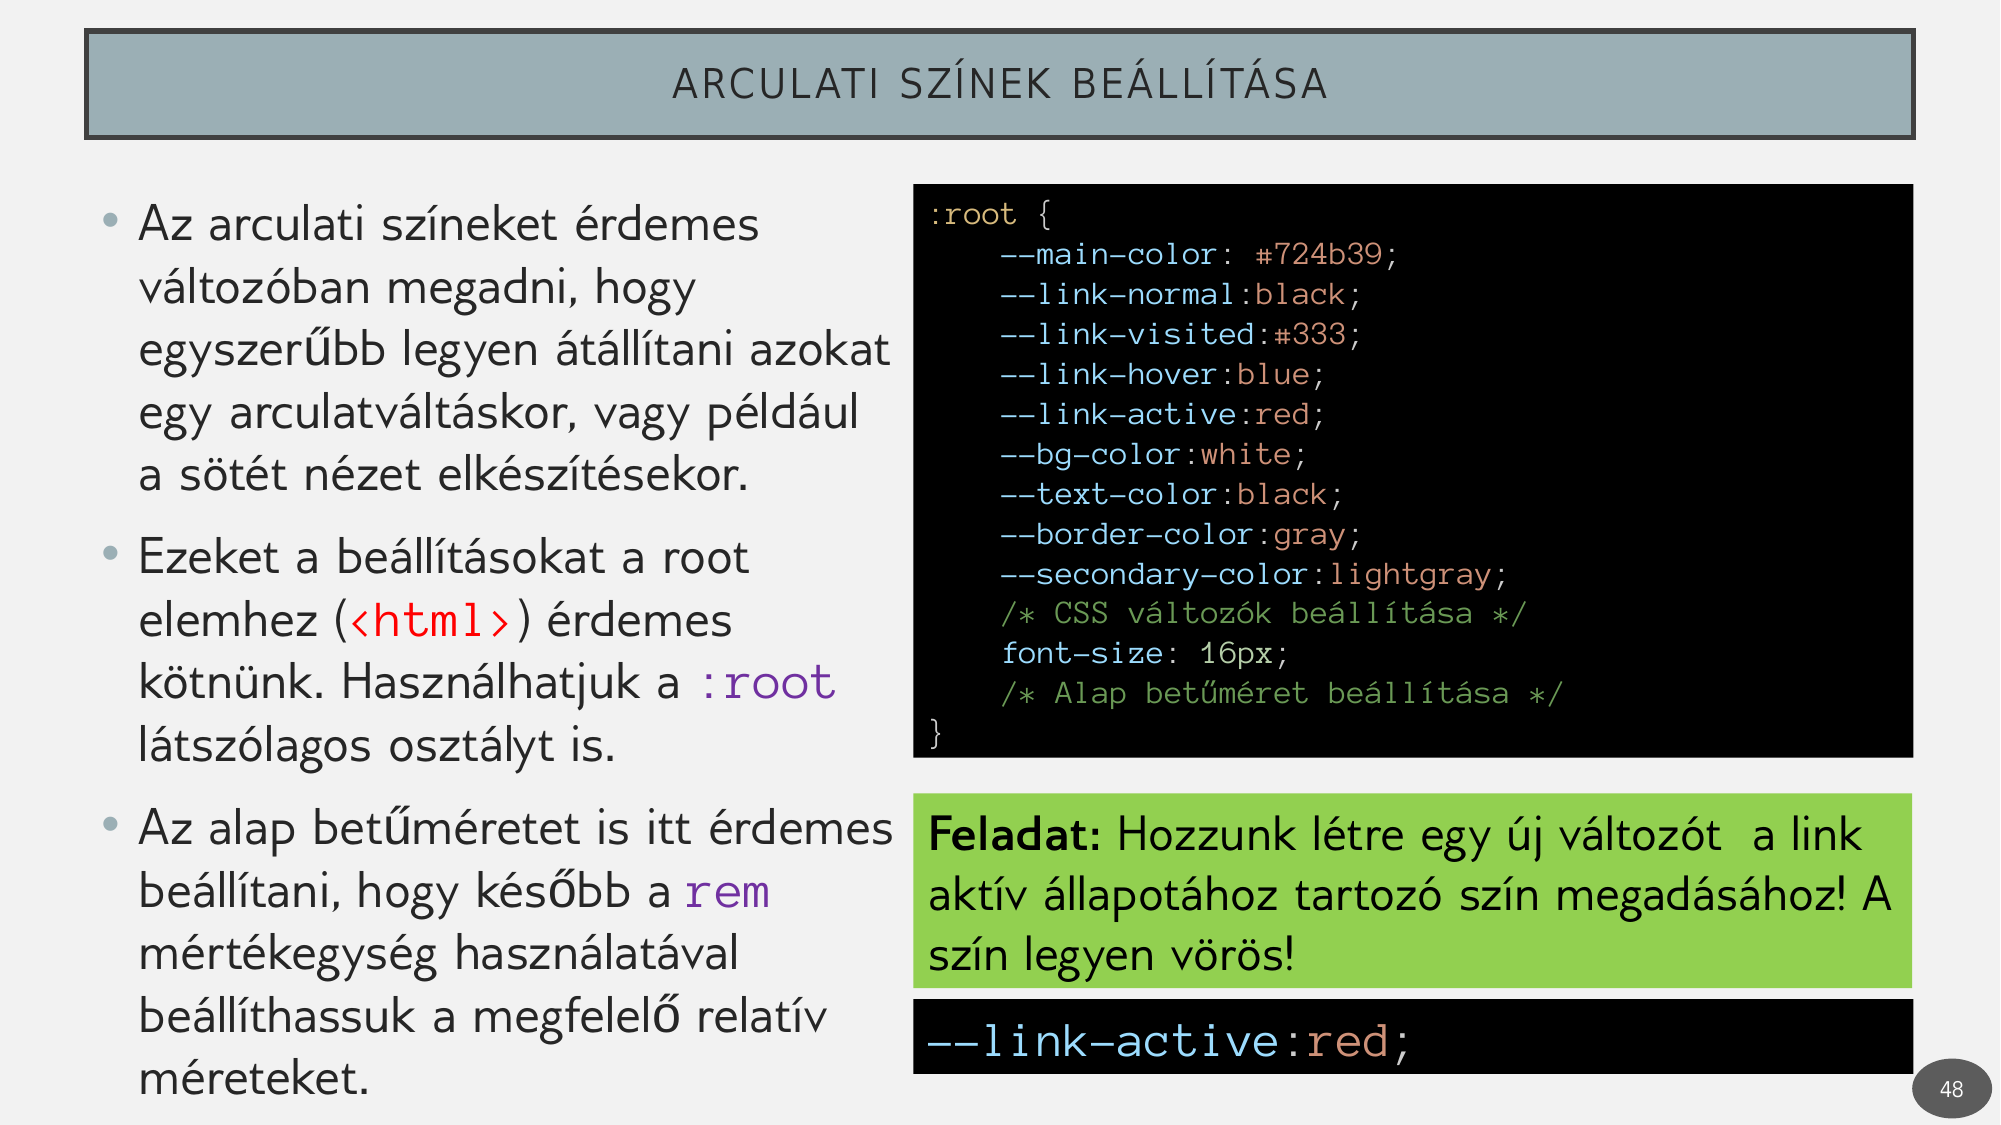

# Arculati színek beállítása
Az arculati színeket érdemes változóban megadni, hogy egyszerűbb legyen átállítani azokat egy arculatváltáskor, vagy például a sötét nézet elkészítésekor.
Ezeket a beállításokat a root elemhez (<html>) érdemes kötnünk. Használhatjuk a :root látszólagos osztályt is.
Az alap betűméretet is itt érdemes beállítani, hogy később a rem mértékegység használatával beállíthassuk a megfelelő relatív méreteket.
:root {
    --main-color: #724b39;
    --link-normal:black;
    --link-visited:#333;
    --link-hover:blue;
    --link-active:red;
    --bg-color:white;
    --text-color:black;
    --border-color:gray;
    --secondary-color:lightgray;
    /* CSS változók beállítása */
    font-size: 16px;
    /* Alap betűméret beállítása */
}
Feladat: Hozzunk létre egy új változót  a link aktív állapotához tartozó szín megadásához! A szín legyen vörös!
--link-active:red;
48